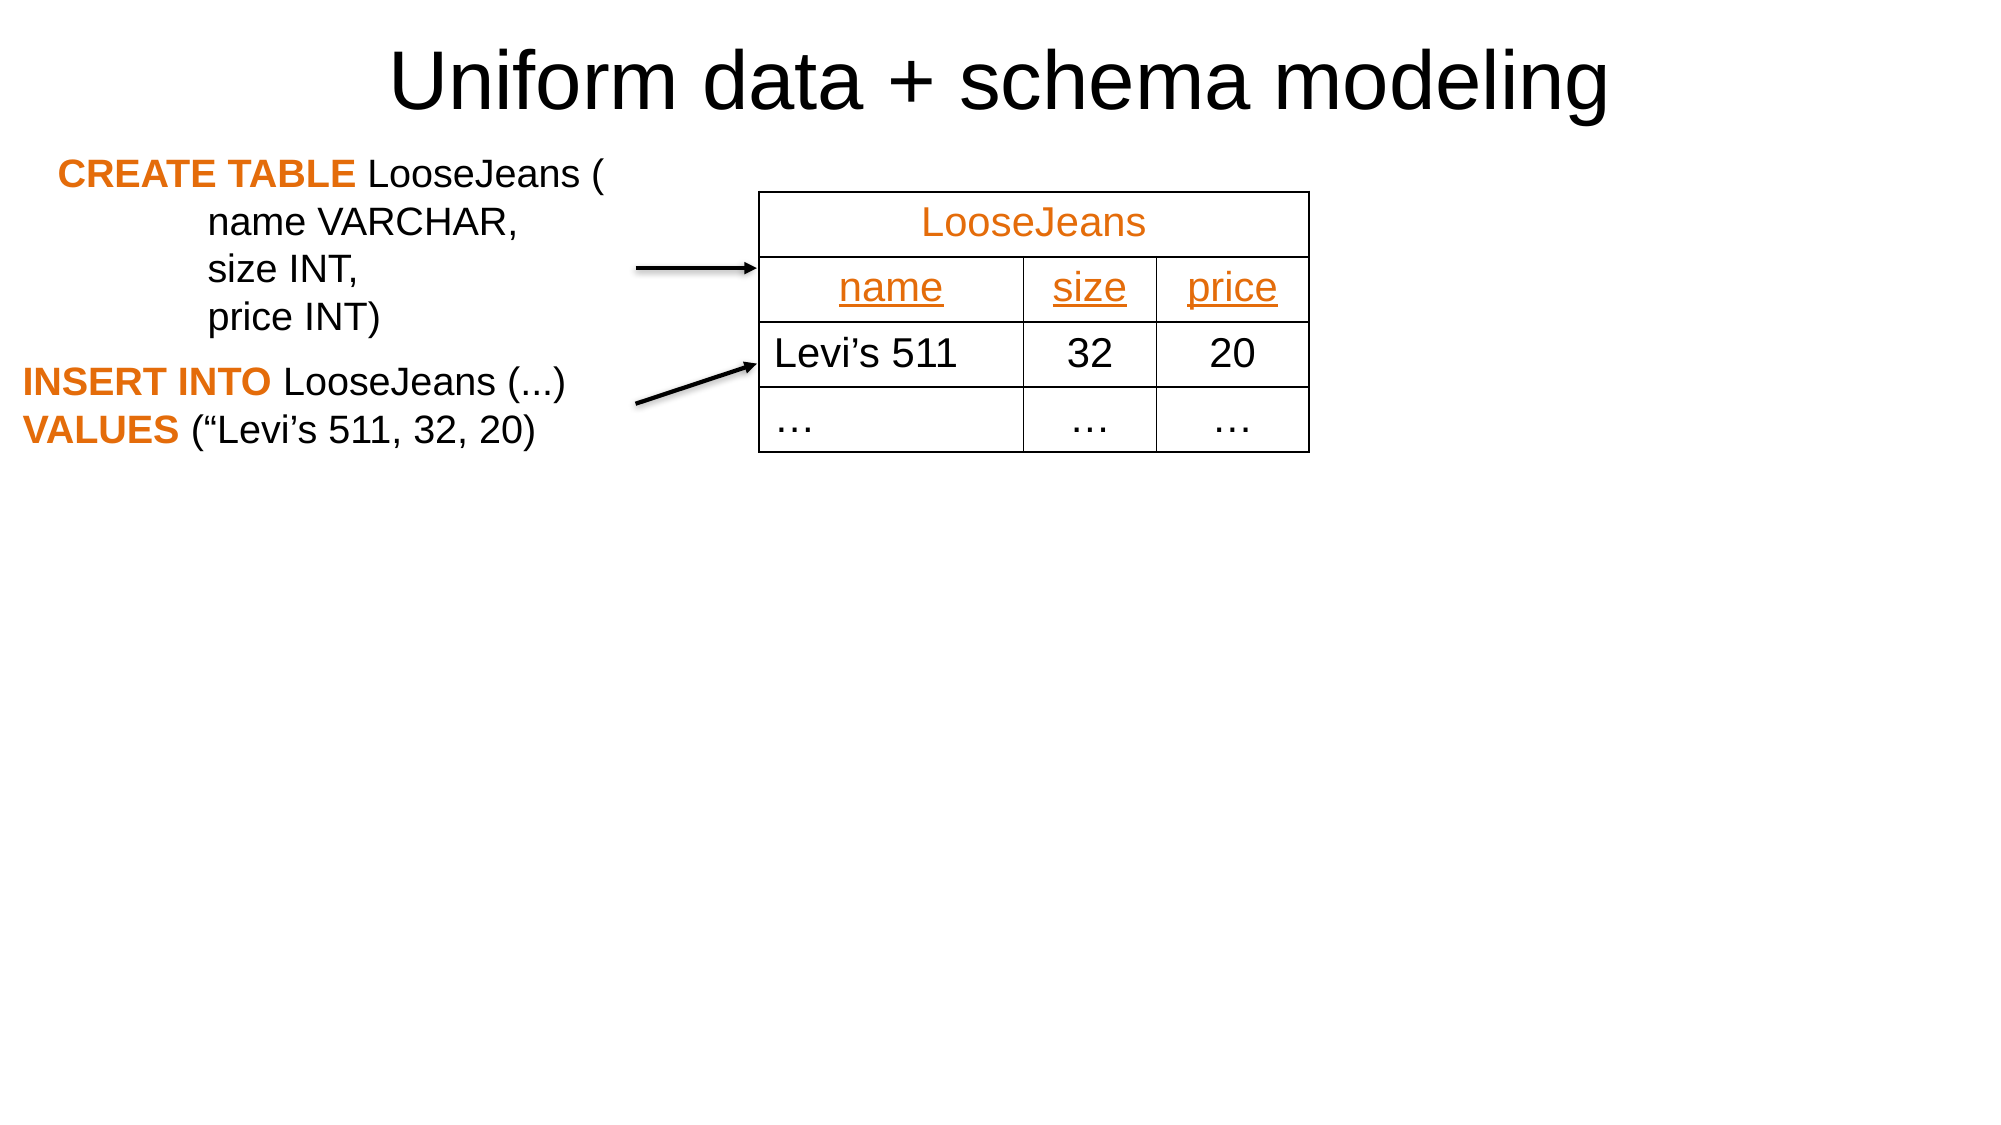

Uniform data + schema modeling
CREATE TABLE LooseJeans (
	name VARCHAR,
	size INT,
	price INT)
| LooseJeans |  |  |
| --- | --- | --- |
| name | size | price |
| Levi’s 511 | 32 | 20 |
| … | … | … |
INSERT INTO LooseJeans (...)
VALUES (“Levi’s 511, 32, 20)